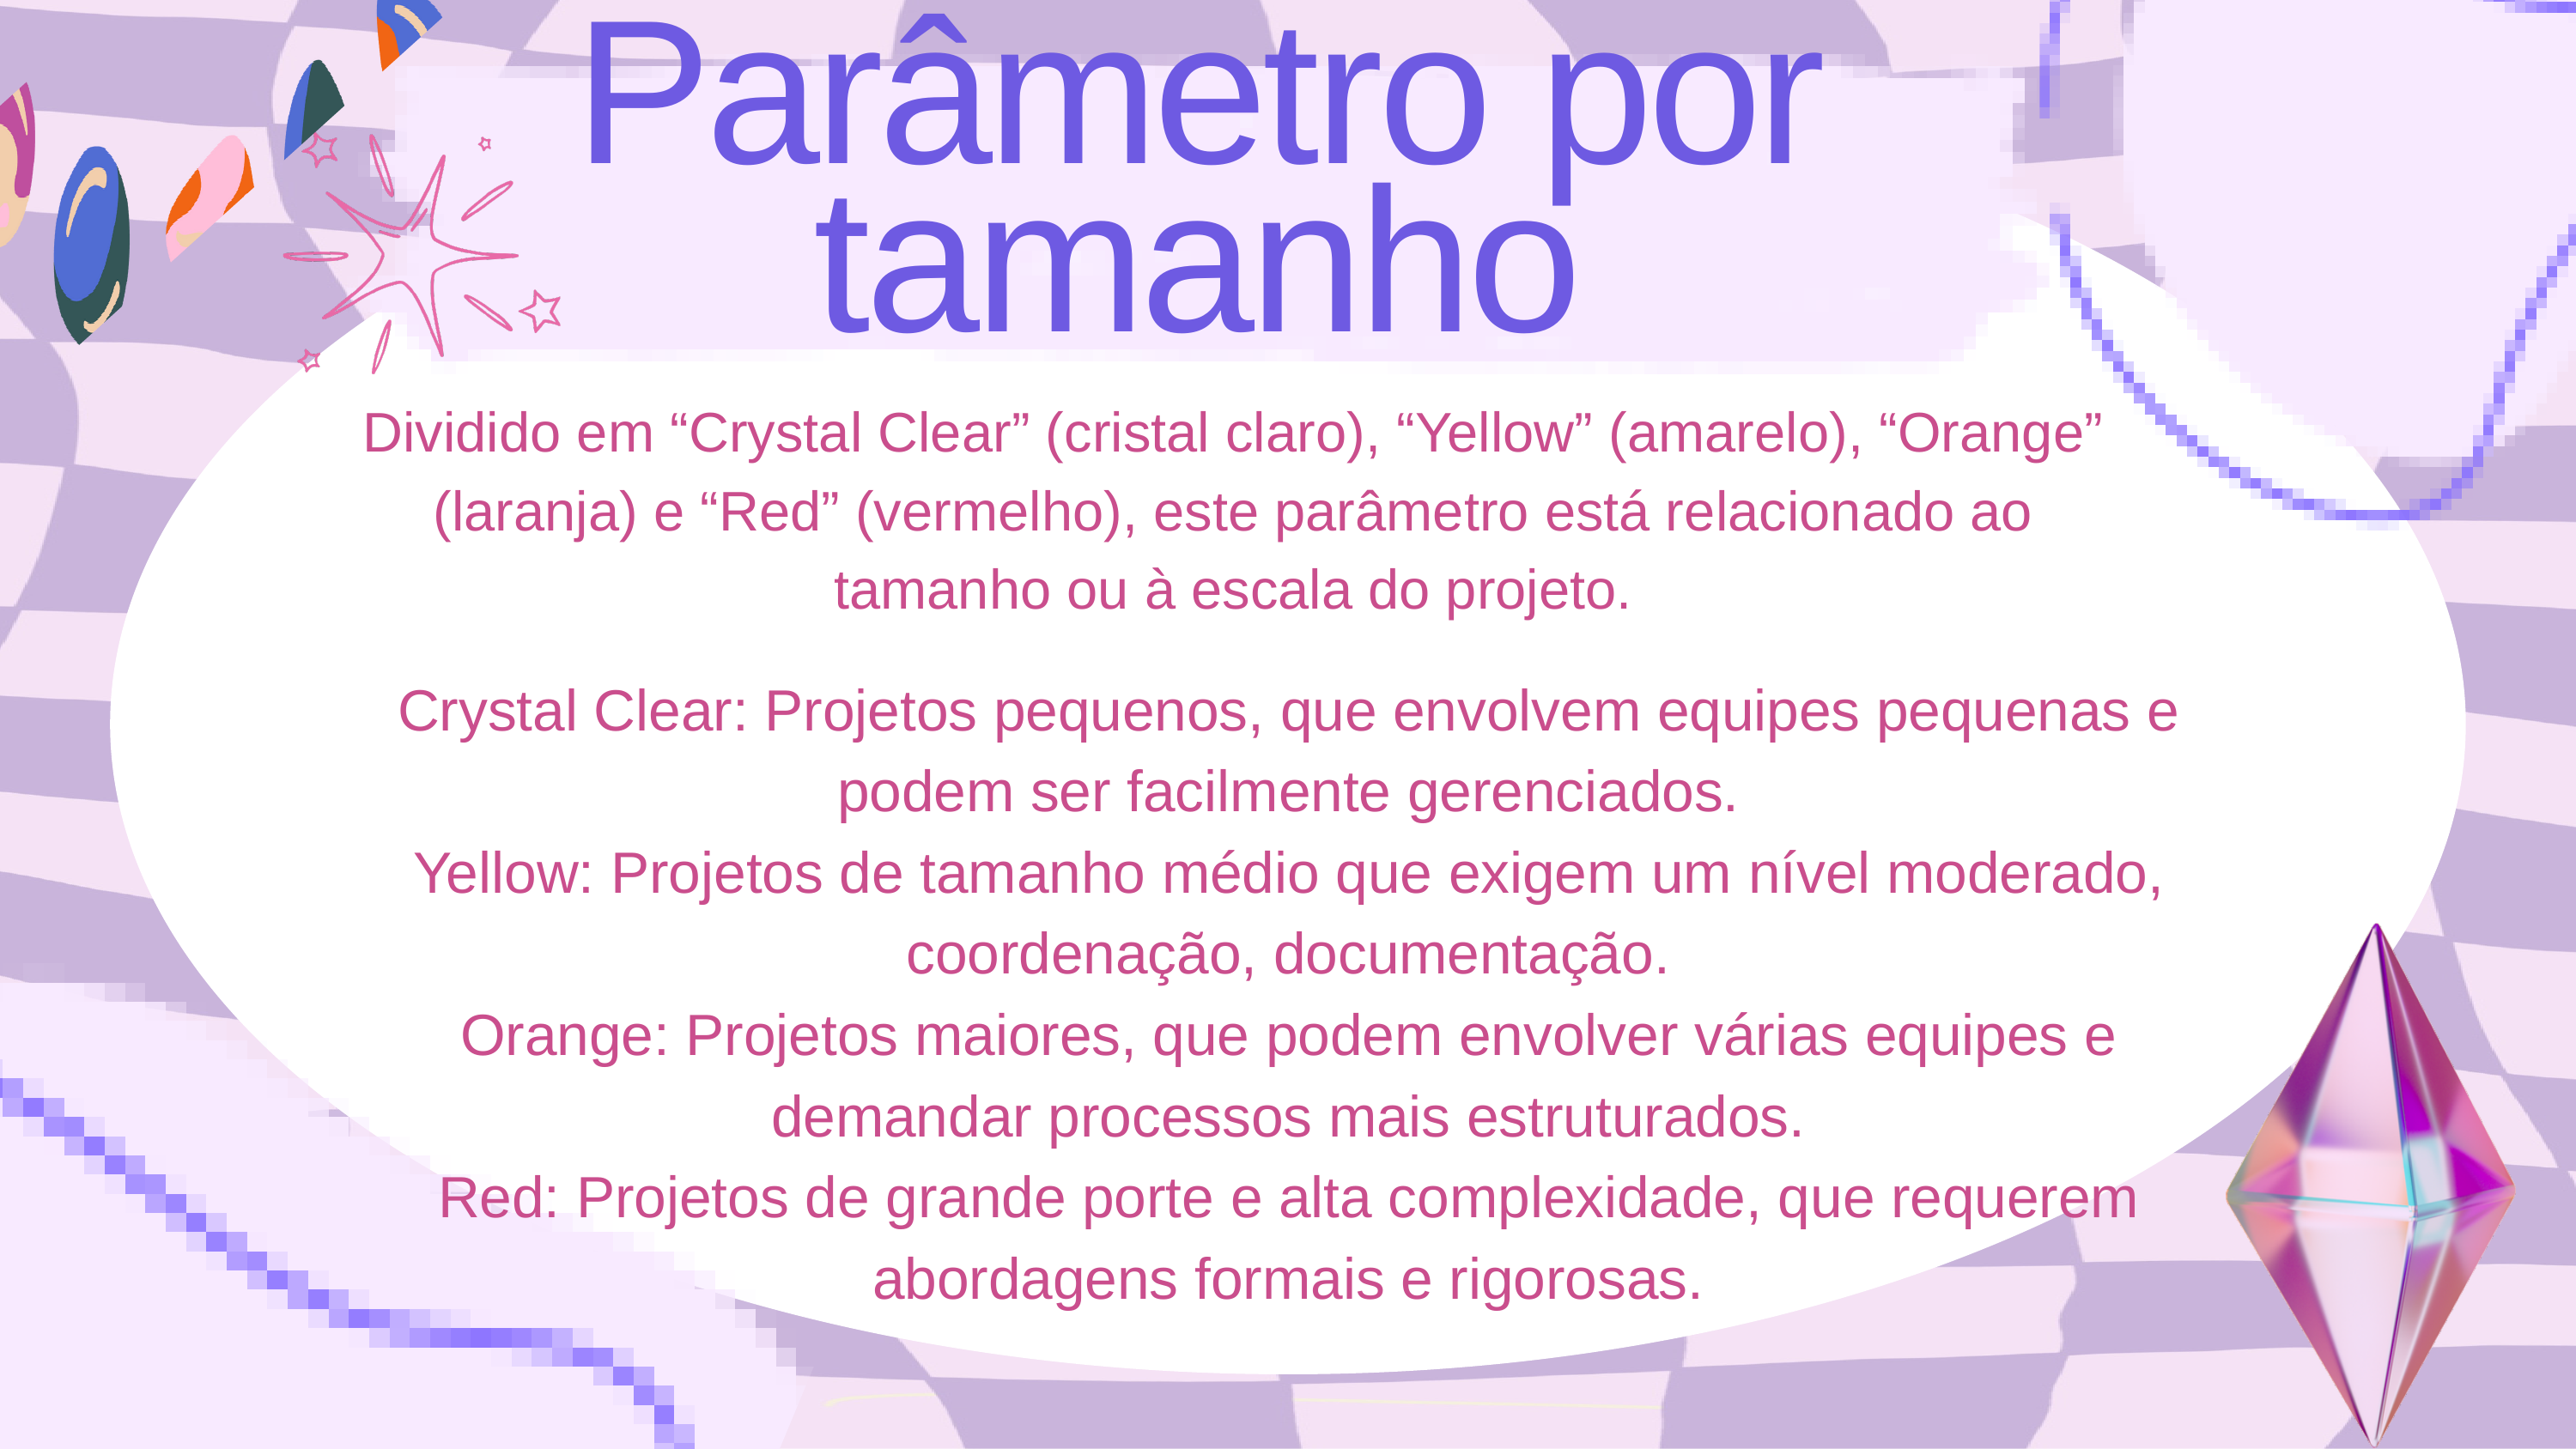

Parâmetro por tamanho

Dividido em “Crystal Clear” (cristal claro), “Yellow” (amarelo), “Orange” (laranja) e “Red” (vermelho), este parâmetro está relacionado ao tamanho ou à escala do projeto.

Crystal Clear: Projetos pequenos, que envolvem equipes pequenas e podem ser facilmente gerenciados.
Yellow: Projetos de tamanho médio que exigem um nível moderado, coordenação, documentação.
Orange: Projetos maiores, que podem envolver várias equipes e demandar processos mais estruturados.
Red: Projetos de grande porte e alta complexidade, que requerem abordagens formais e rigorosas.